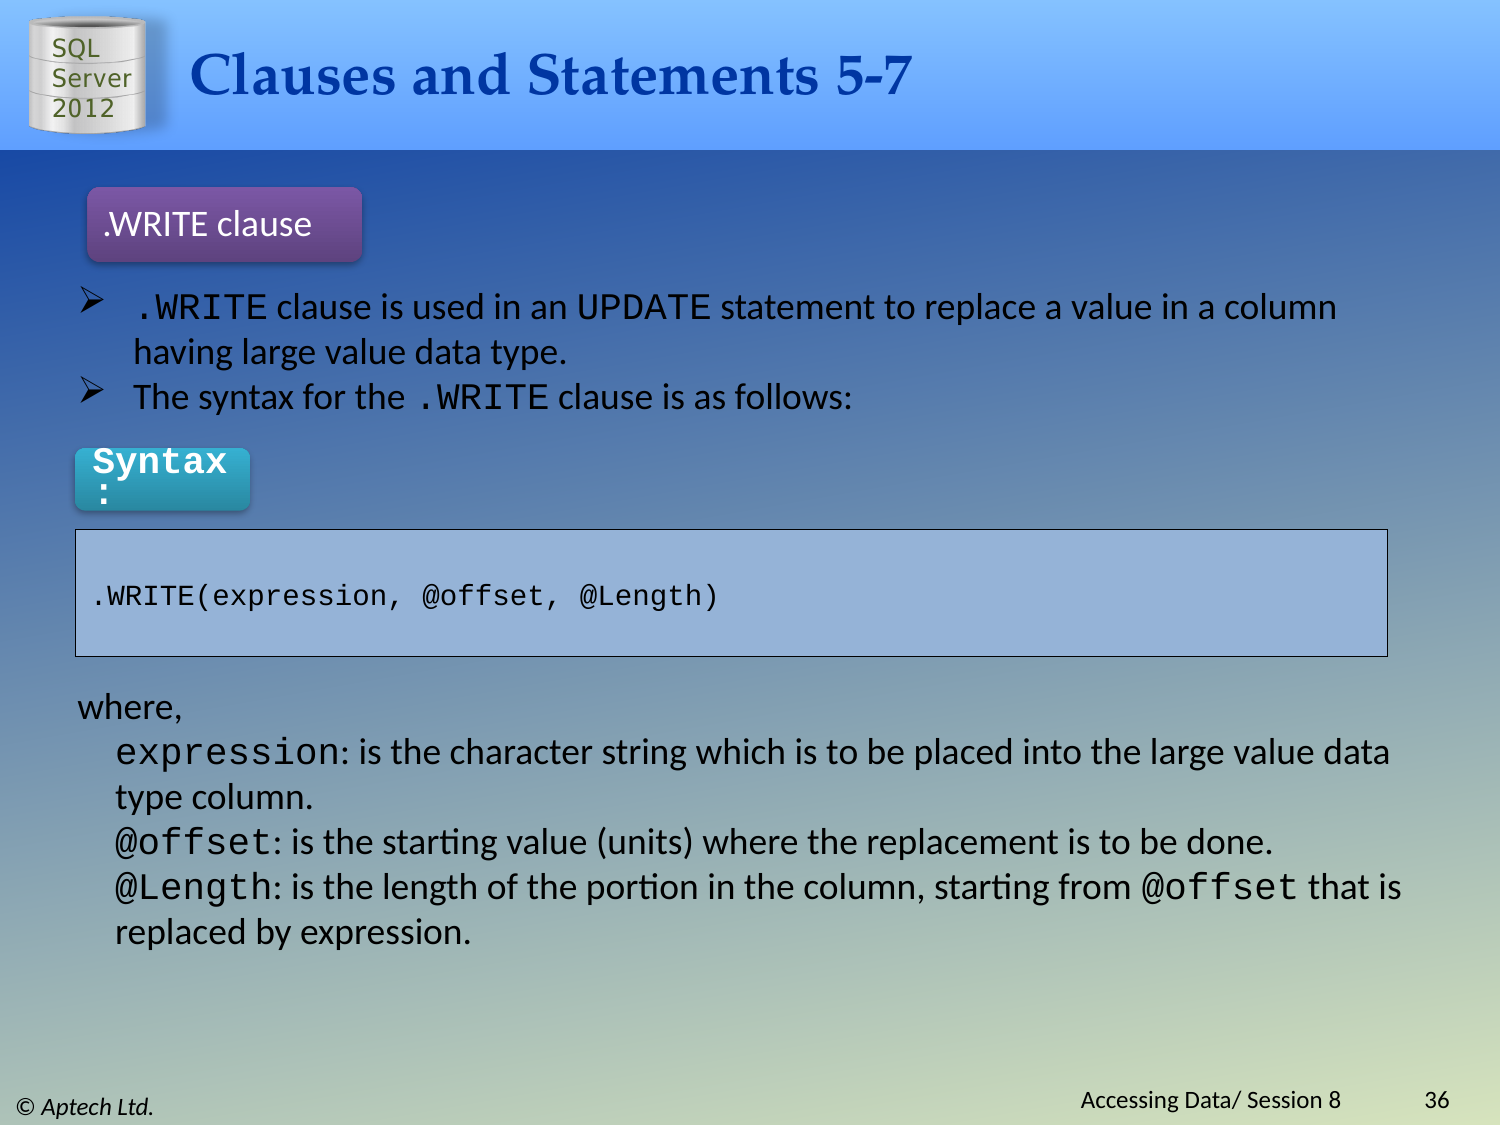

# Clauses and Statements 5-7

.WRITE clause
.WRITE clause is used in an UPDATE statement to replace a value in a column having large value data type.
The syntax for the .WRITE clause is as follows:
Syntax:

.WRITE(expression, @offset, @Length)

where,
expression: is the character string which is to be placed into the large value data type column.
@offset: is the starting value (units) where the replacement is to be done.
@Length: is the length of the portion in the column, starting from @offset that is replaced by expression.
Accessing Data/ Session 8
36